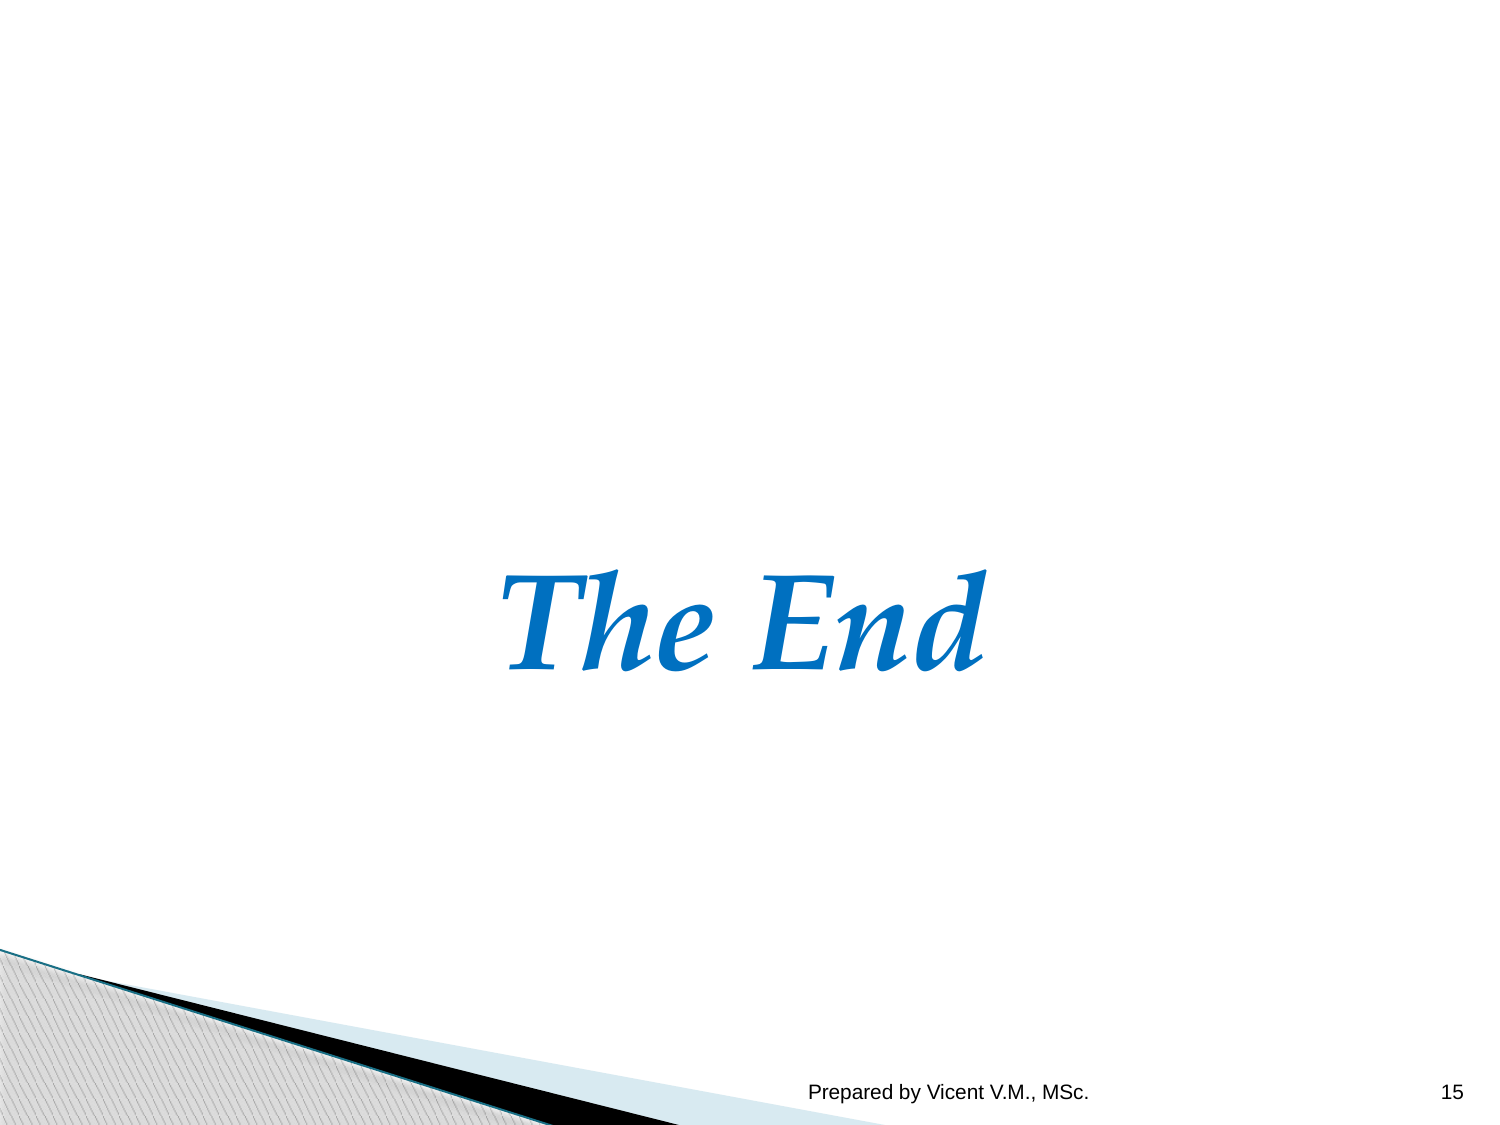

The End
Prepared by Vicent V.M., MSc.
15